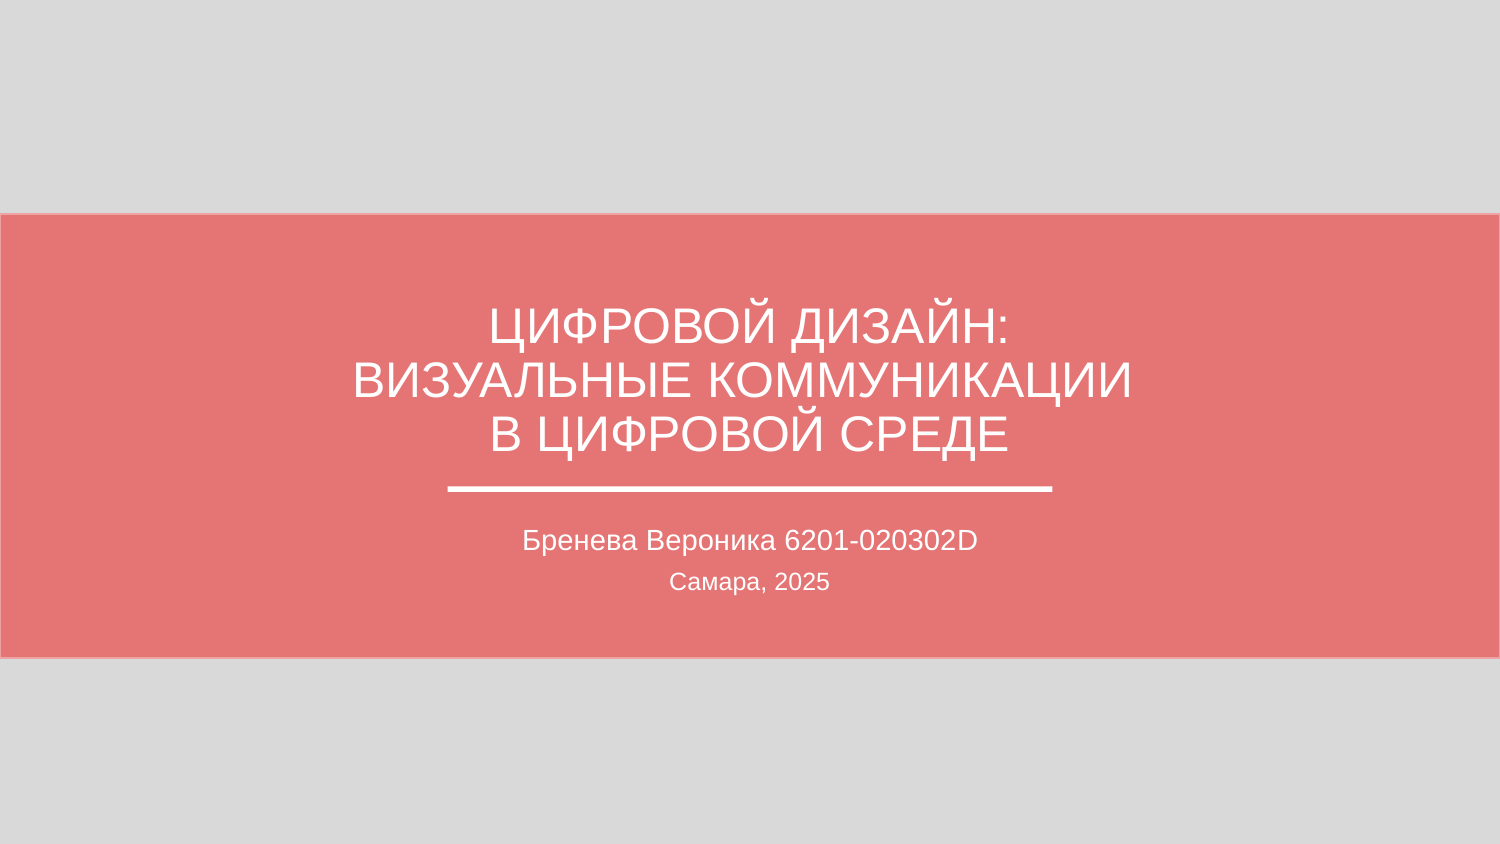

# ЦИФРОВОЙ ДИЗАЙН: ВИЗУАЛЬНЫЕ КОММУНИКАЦИИ В ЦИФРОВОЙ СРЕДЕ

Бренева Вероника 6201-020302D
Самара, 2025